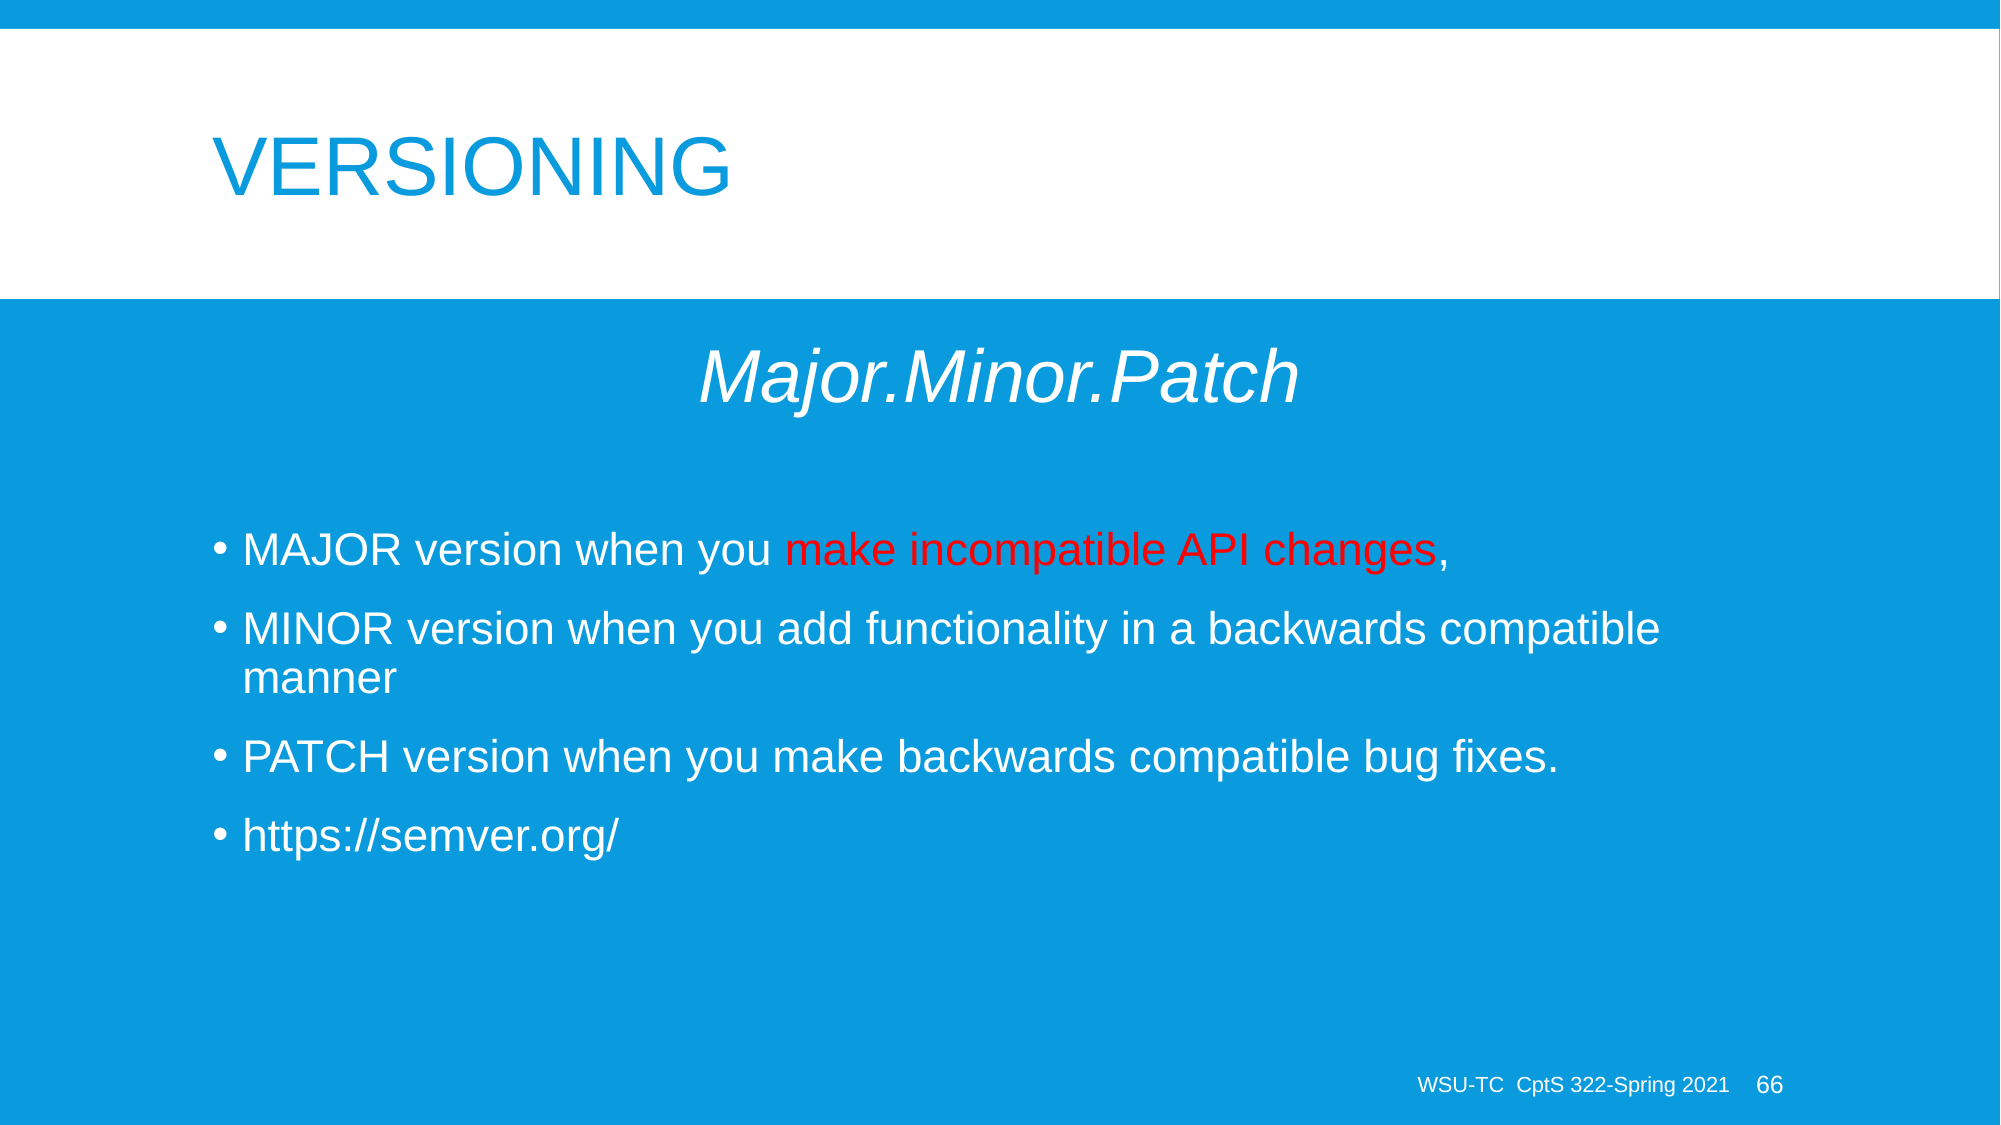

# Versioning
Major.Minor.Patch

MAJOR version when you make incompatible API changes,
MINOR version when you add functionality in a backwards compatible manner
PATCH version when you make backwards compatible bug fixes.
https://semver.org/
WSU-TC  CptS 322-Spring 2021
66